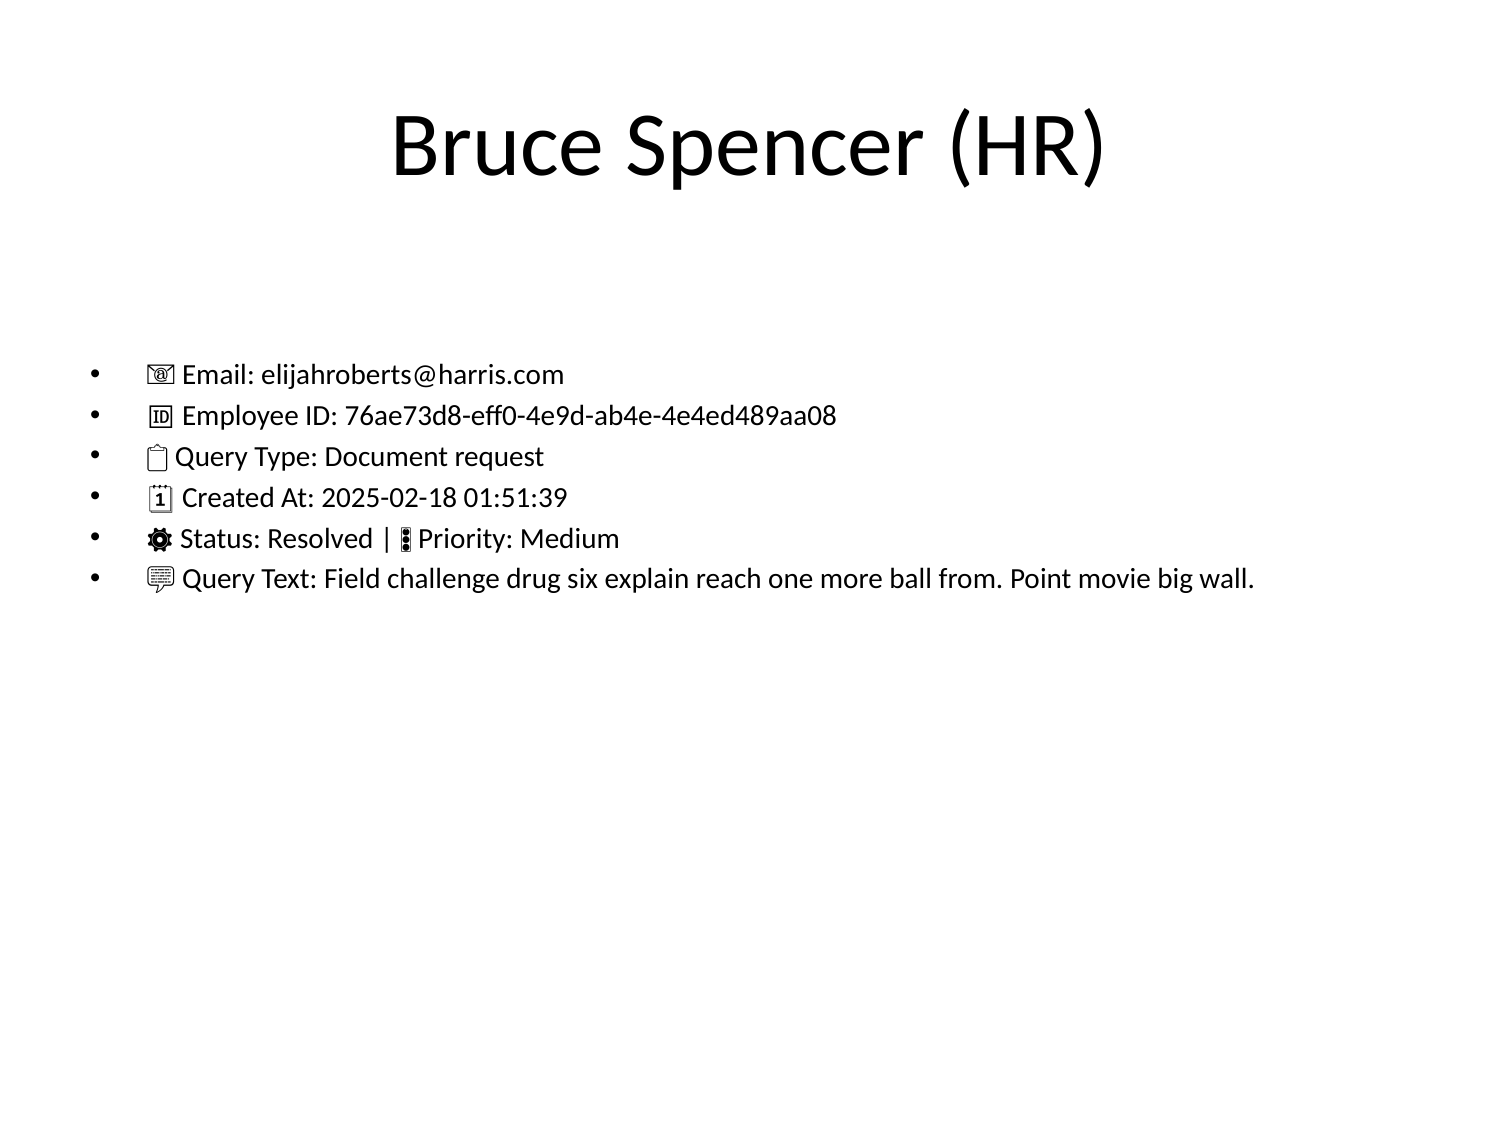

# Bruce Spencer (HR)

📧 Email: elijahroberts@harris.com
🆔 Employee ID: 76ae73d8-eff0-4e9d-ab4e-4e4ed489aa08
📋 Query Type: Document request
🗓 Created At: 2025-02-18 01:51:39
⚙ Status: Resolved | 🚦 Priority: Medium
💬 Query Text: Field challenge drug six explain reach one more ball from. Point movie big wall.